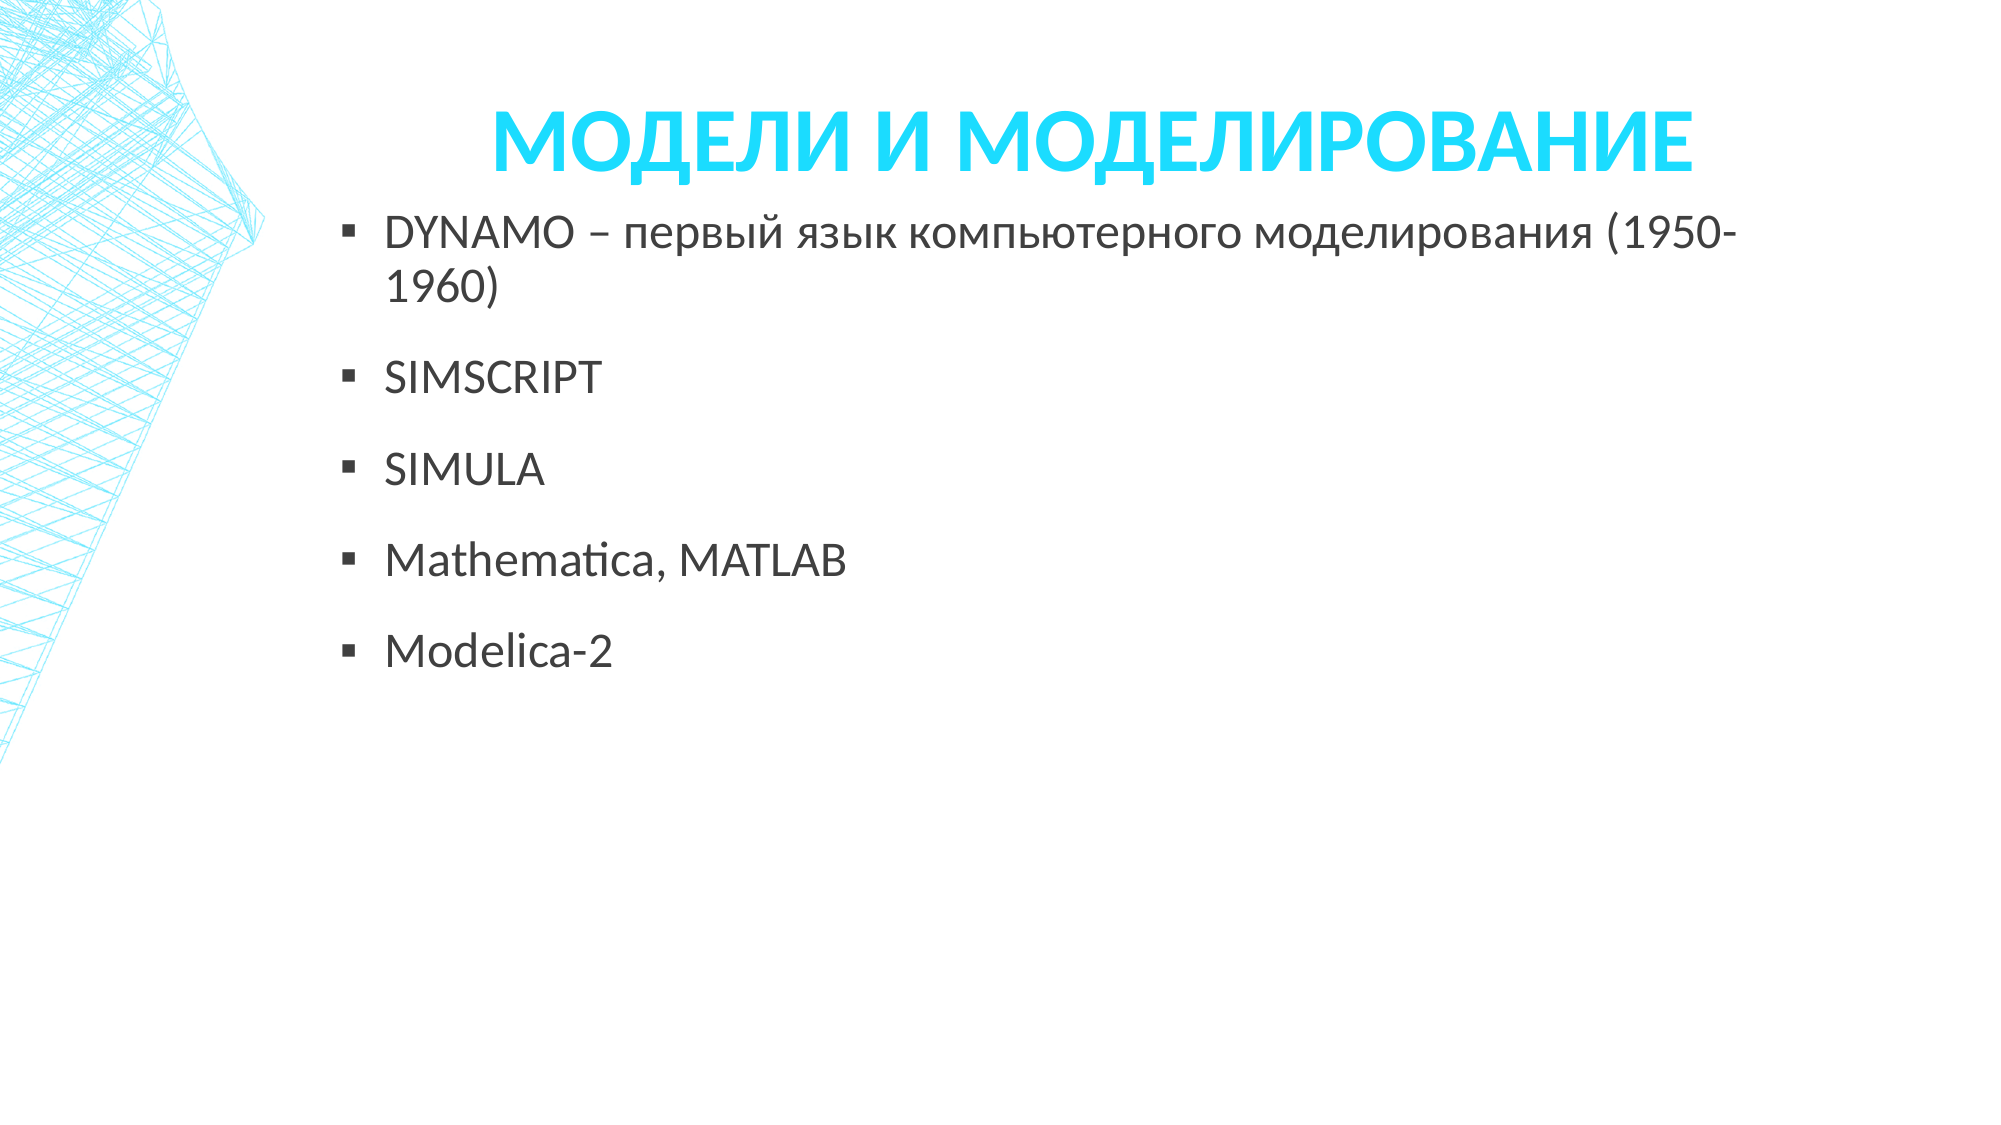

# Модели и моделирование
DYNAMO – первый язык компьютерного моделирования (1950-1960)
SIMSCRIPT
SIMULA
Mathematica, MATLAB
Modelica-2